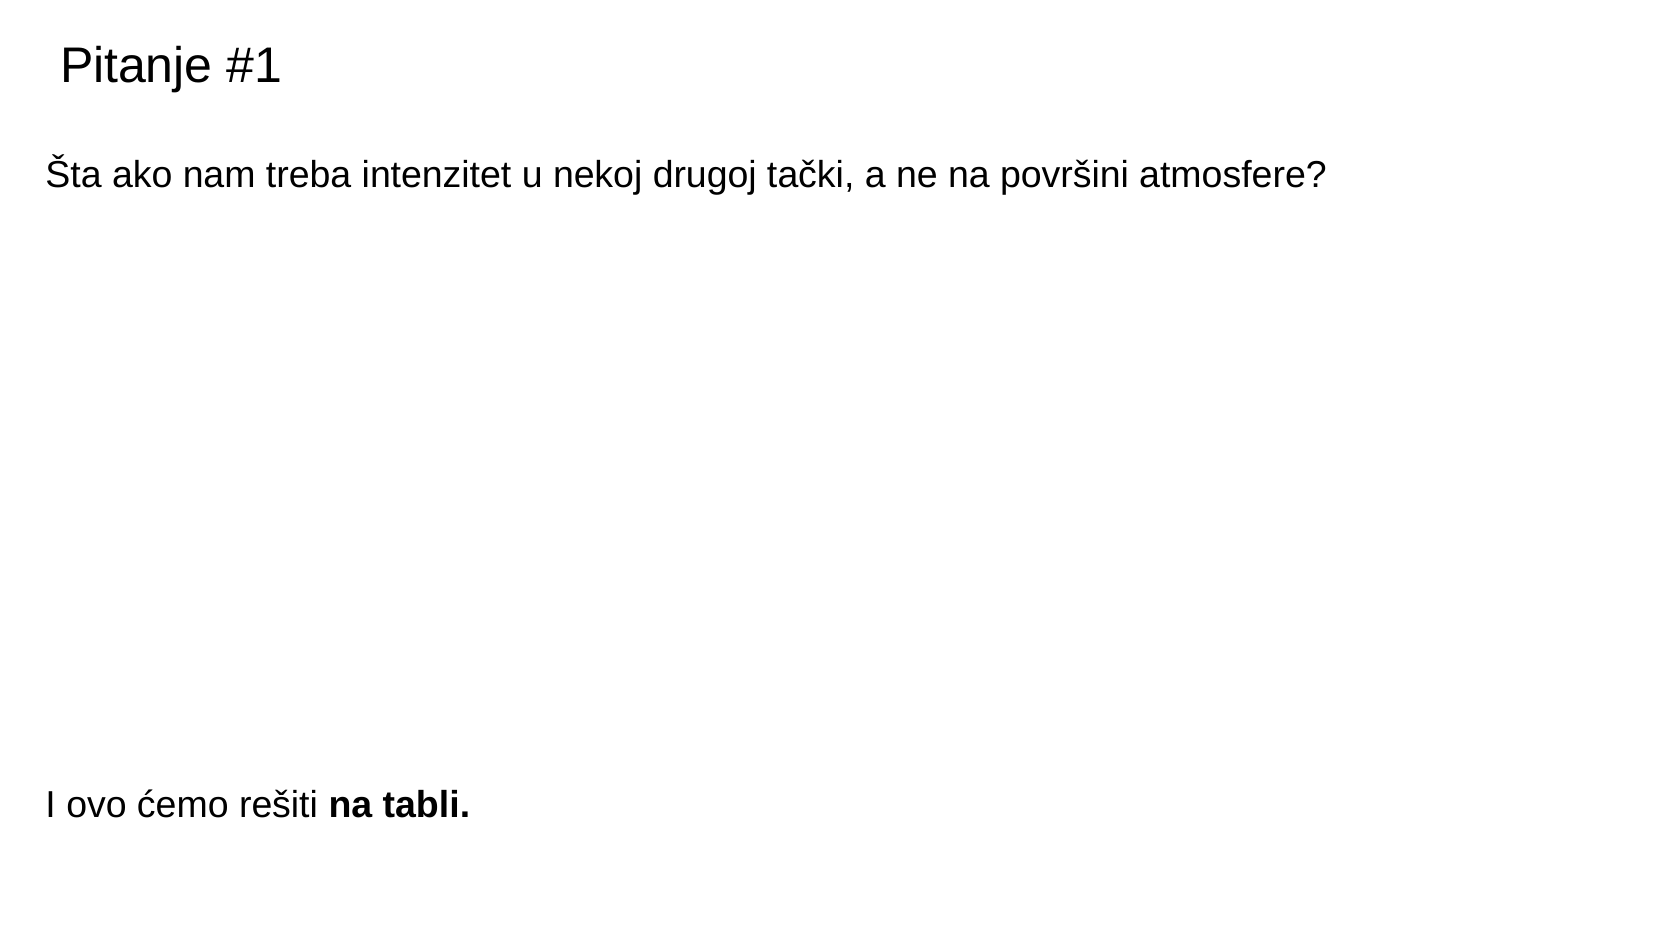

Pitanje #1
Šta ako nam treba intenzitet u nekoj drugoj tački, a ne na površini atmosfere?
I ovo ćemo rešiti na tabli.